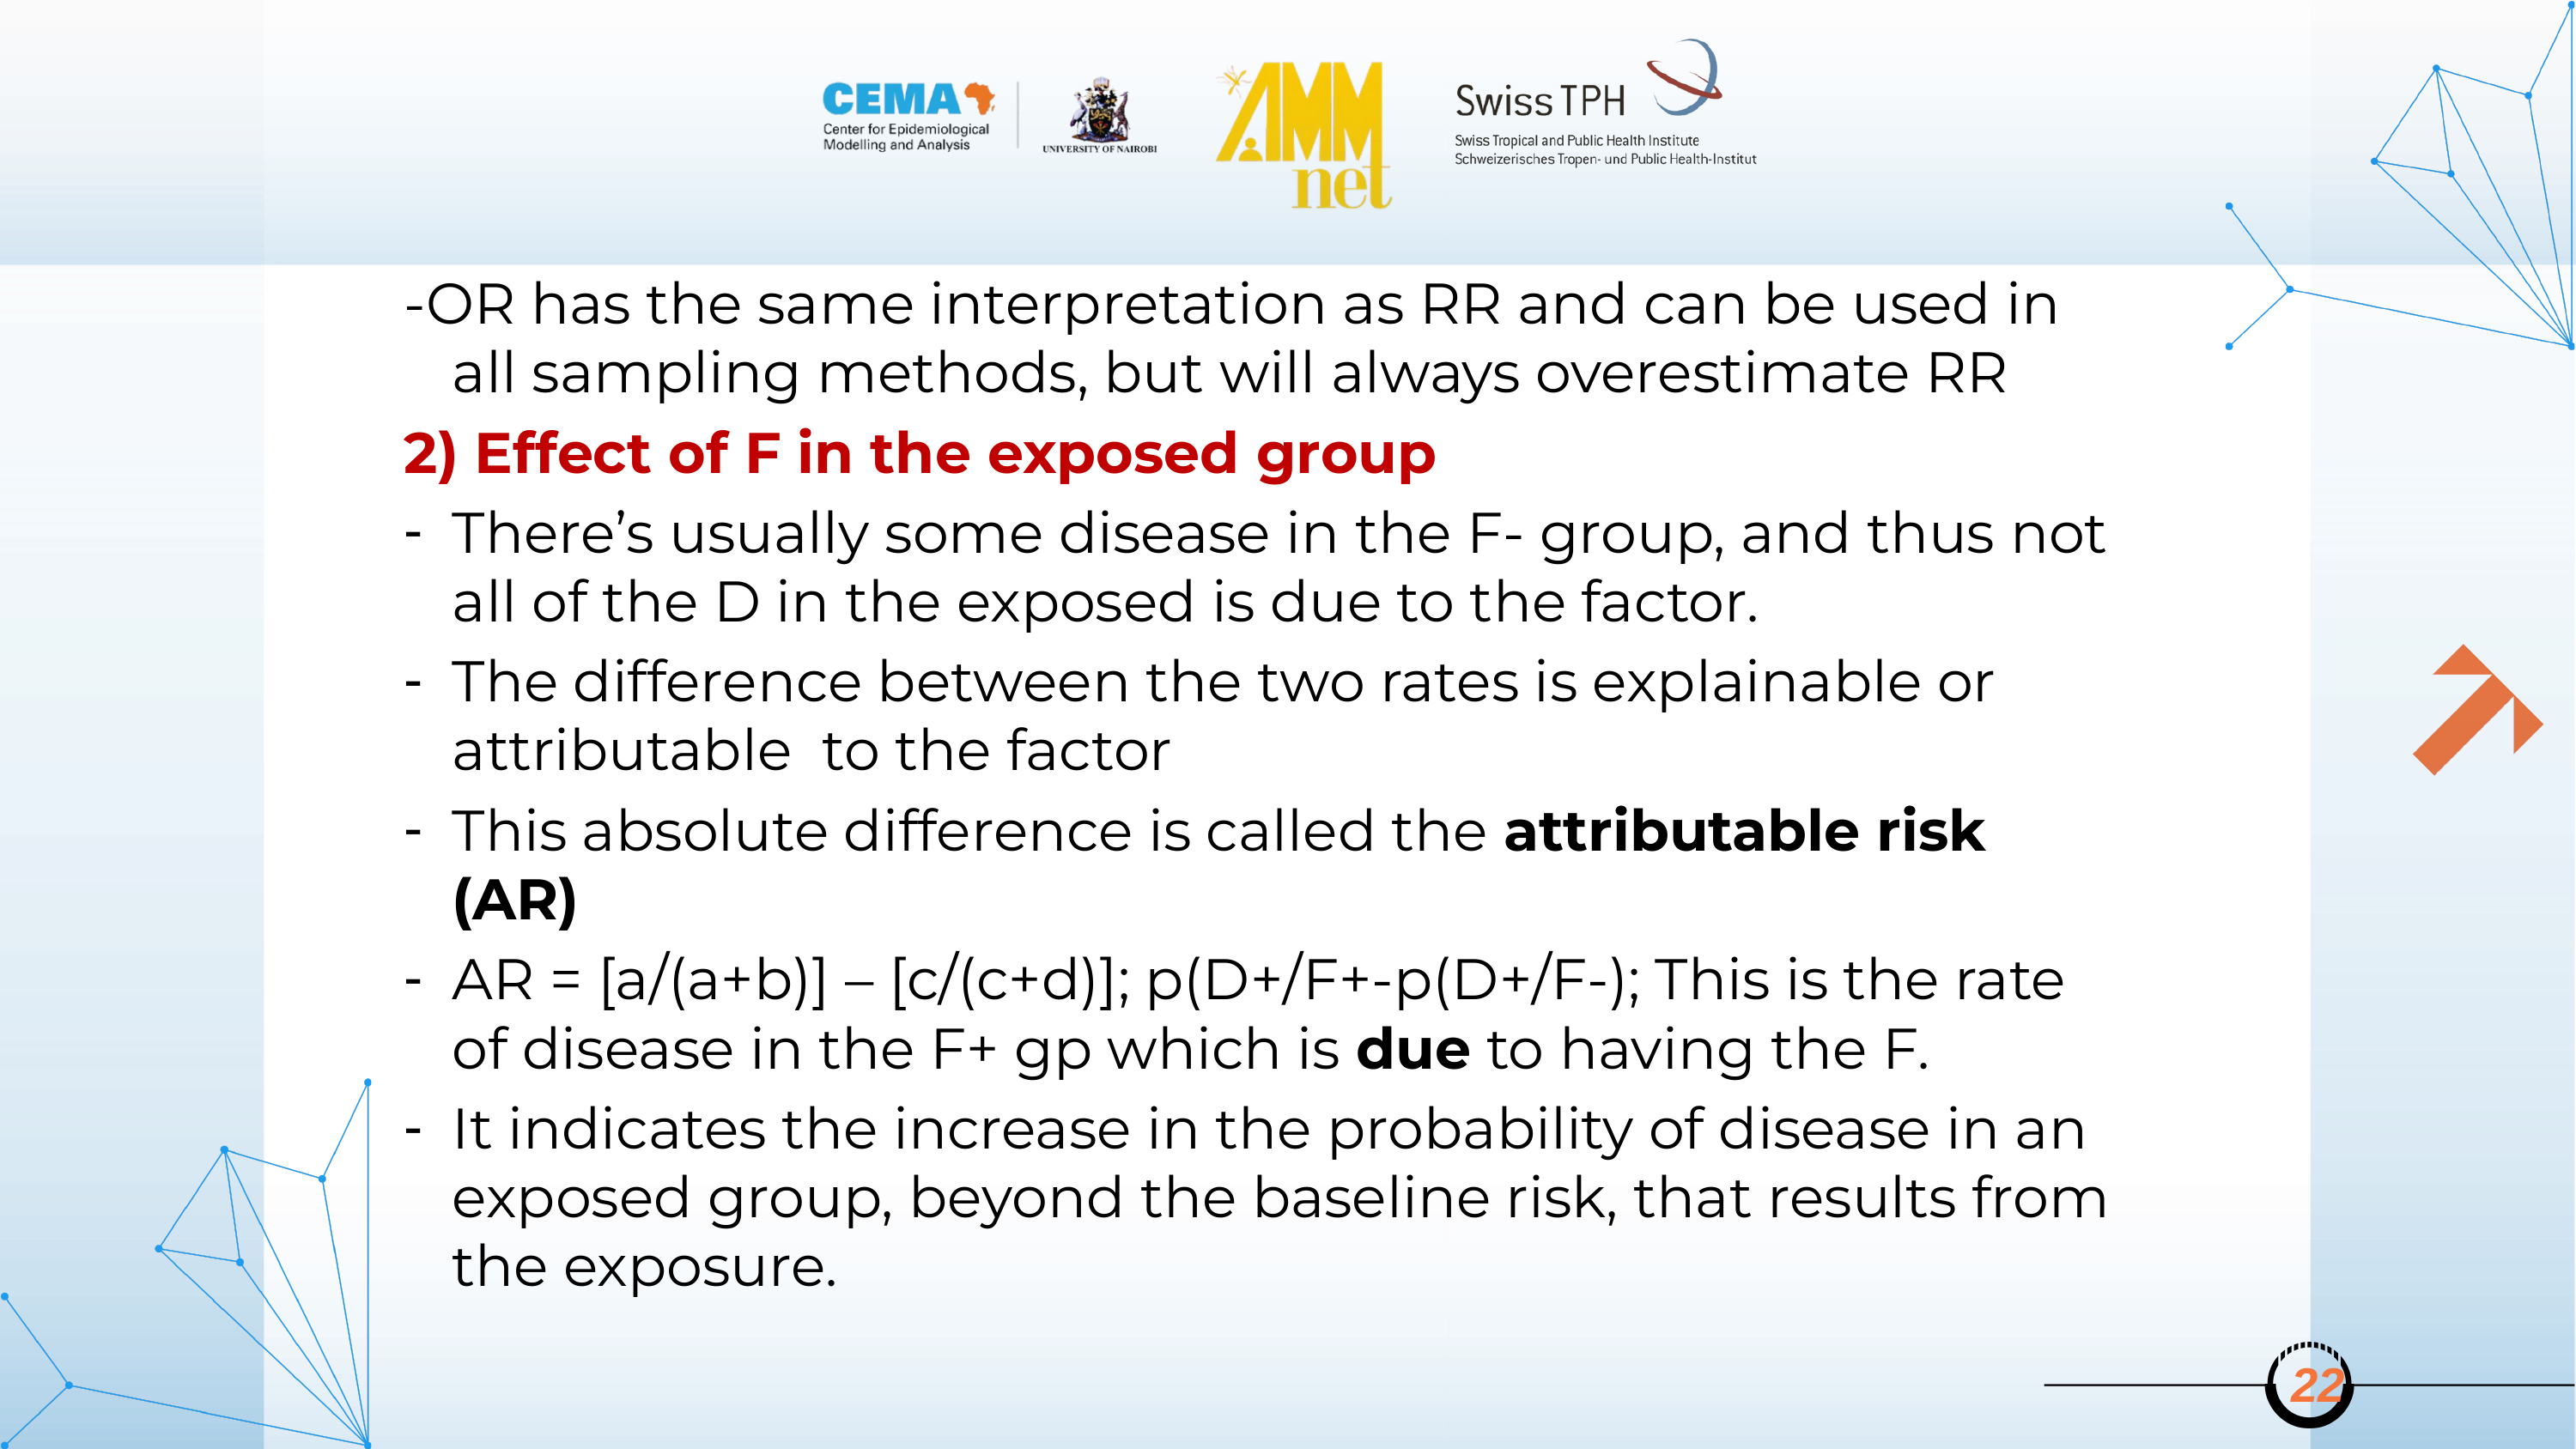

-OR has the same interpretation as RR and can be used in all sampling methods, but will always overestimate RR
2) Effect of F in the exposed group
There’s usually some disease in the F- group, and thus not all of the D in the exposed is due to the factor.
The difference between the two rates is explainable or attributable  to the factor
This absolute difference is called the attributable risk (AR)
AR = [a/(a+b)] – [c/(c+d)]; p(D+/F+-p(D+/F-); This is the rate of disease in the F+ gp which is due to having the F.
It indicates the increase in the probability of disease in an exposed group, beyond the baseline risk, that results from the exposure.

22